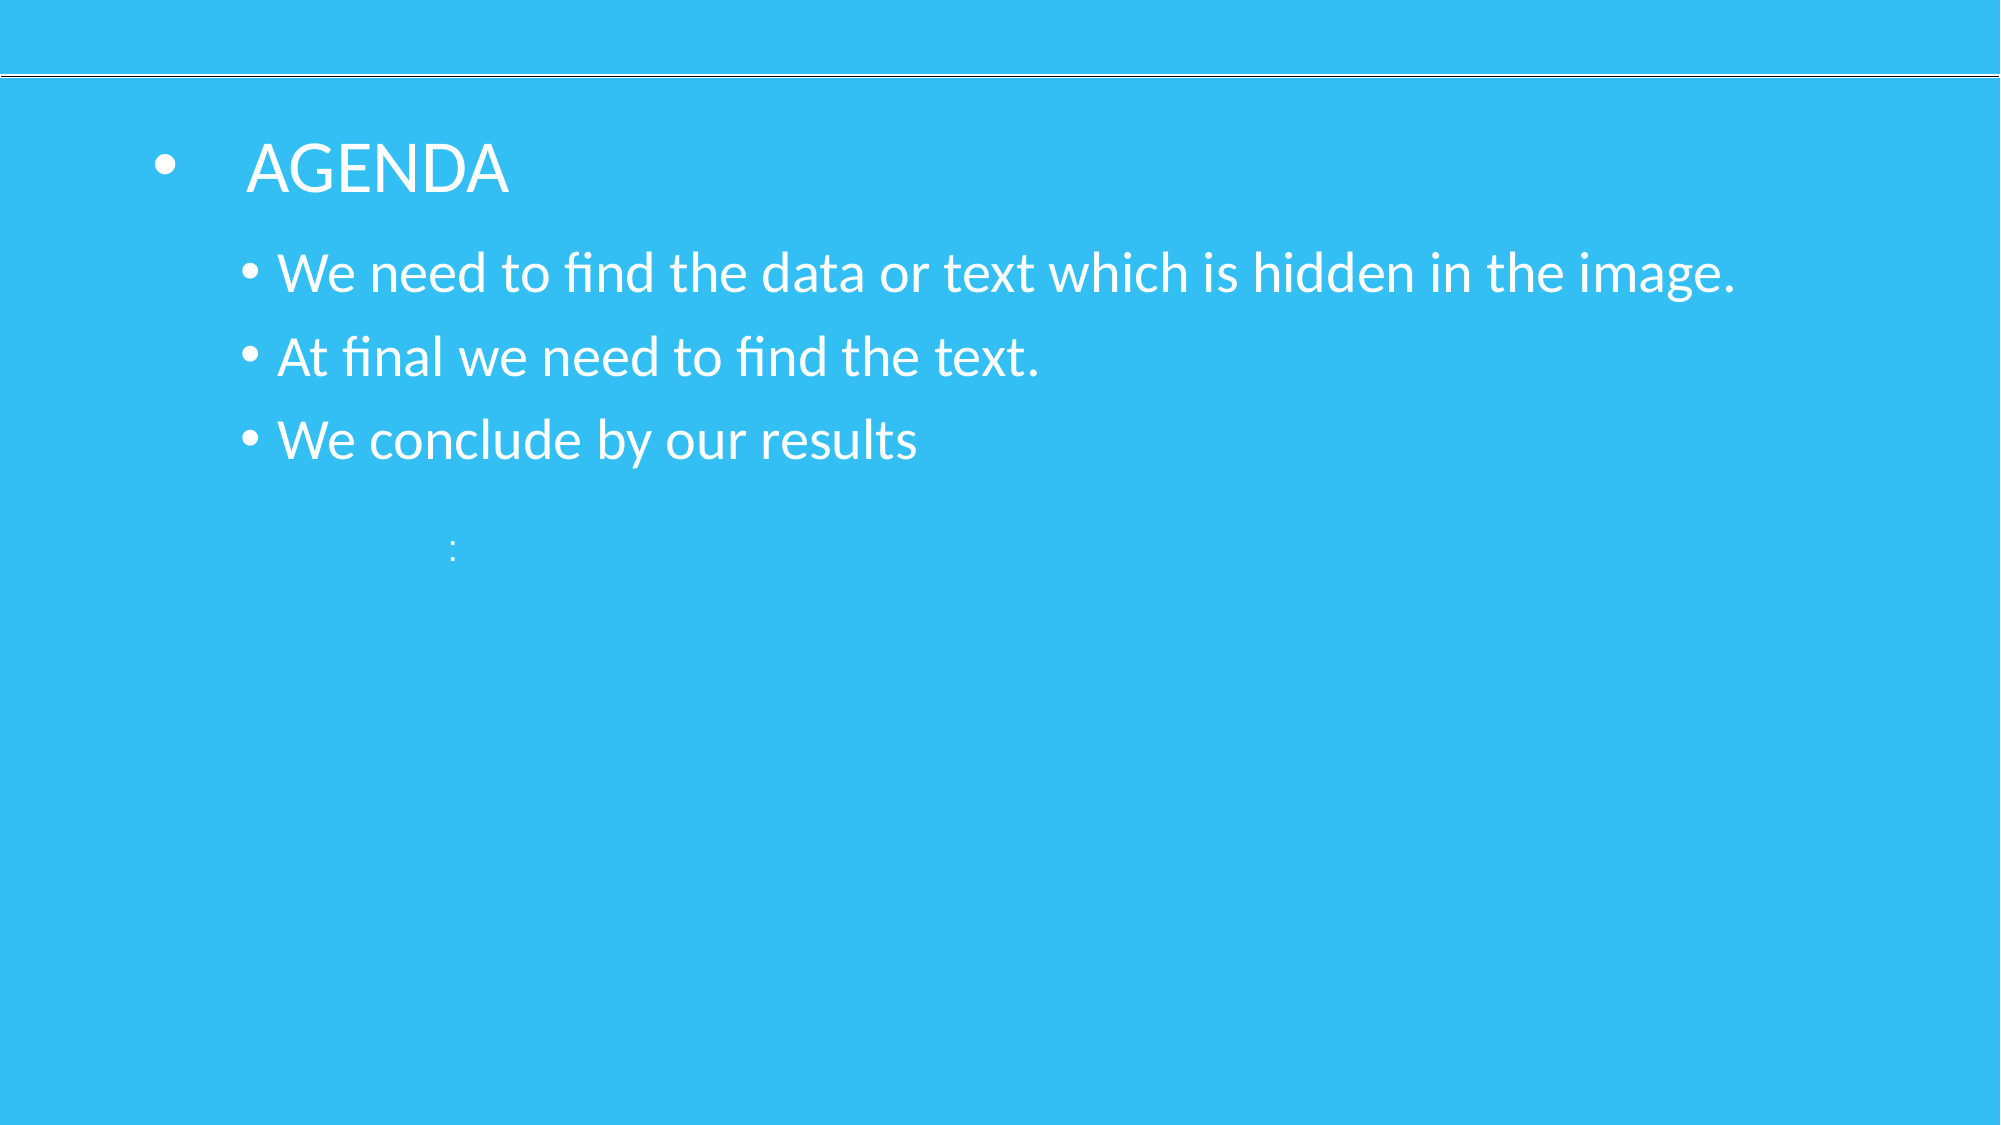

# AGENDA

We need to find the data or text which is hidden in the image.
At final we need to find the text.
We conclude by our results

: